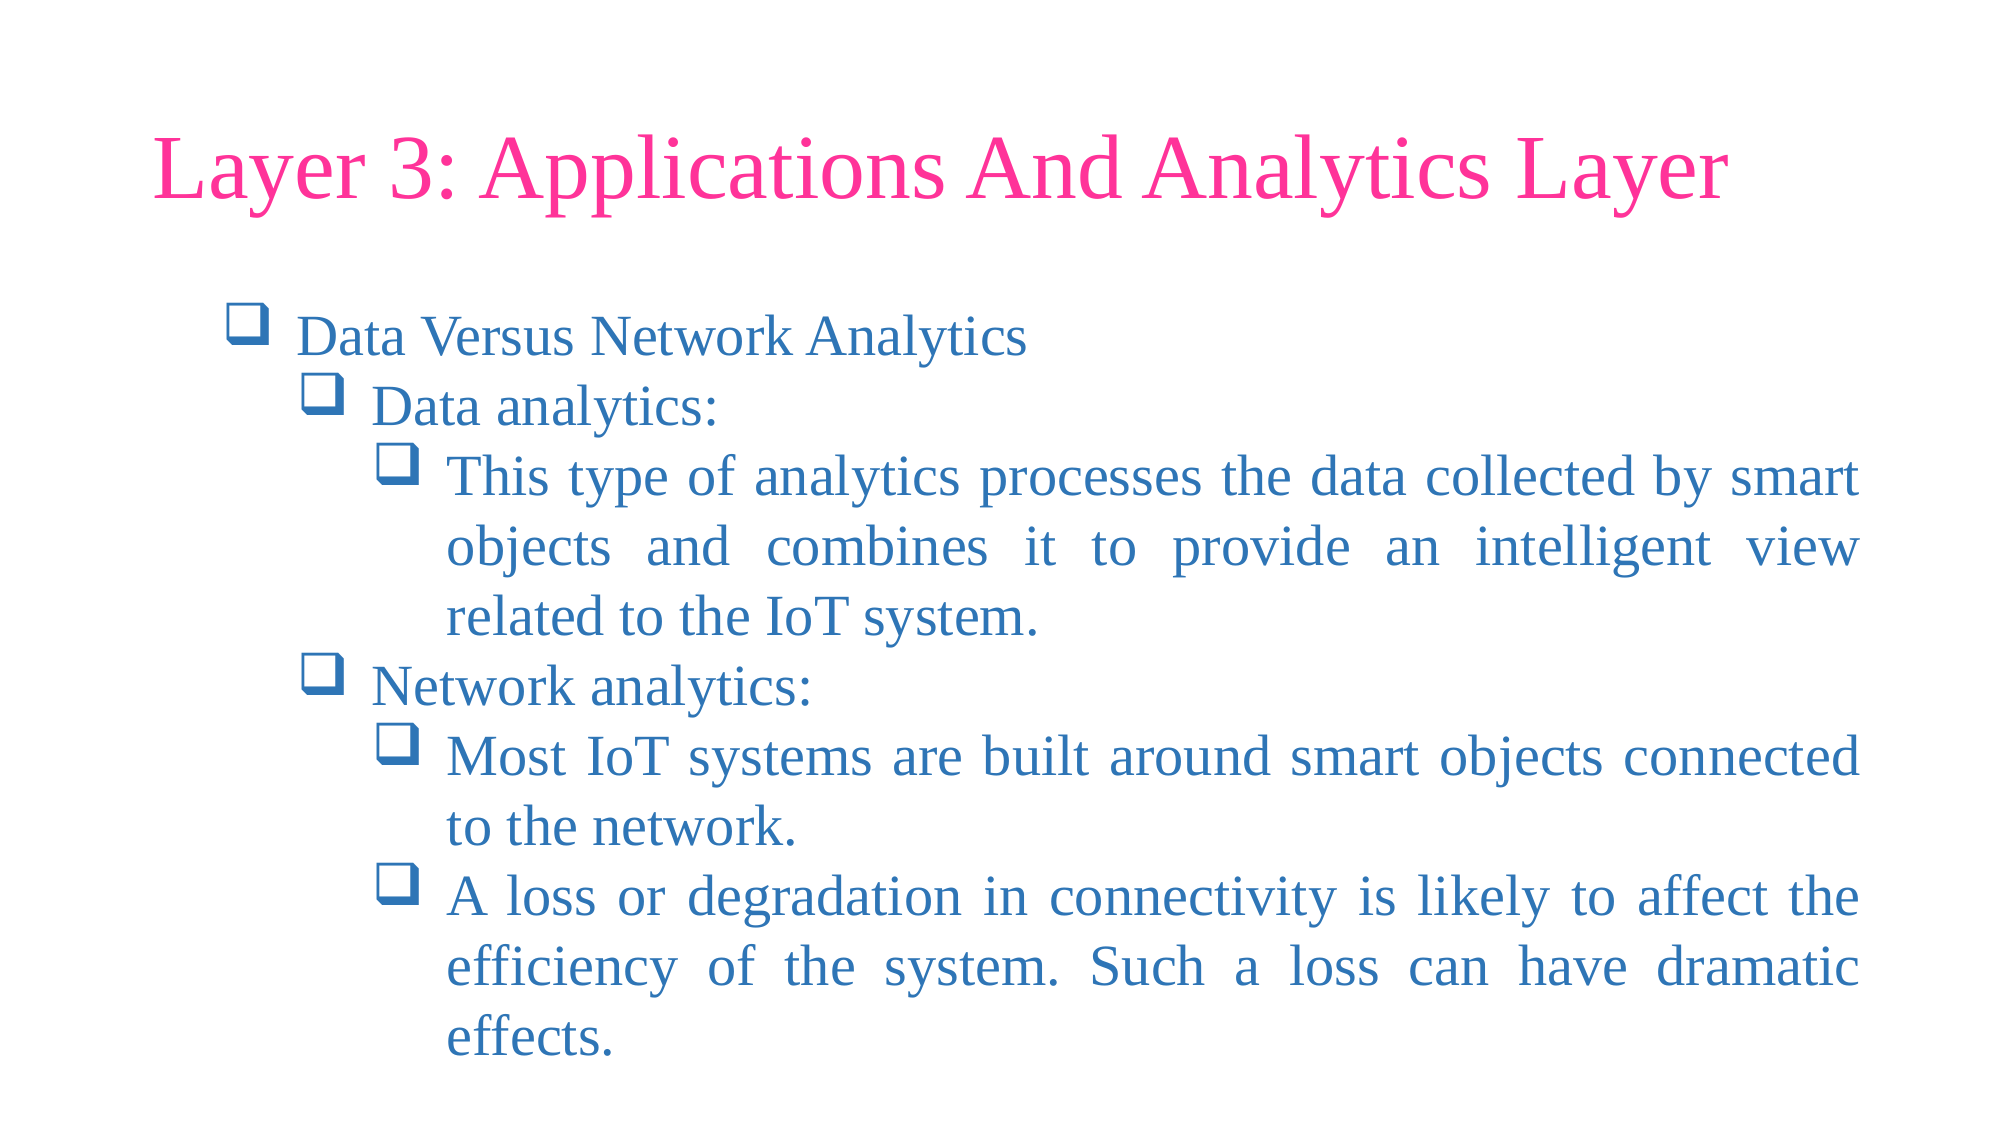

# Layer 3: Applications And Analytics Layer
Data Versus Network Analytics
Data analytics:
This type of analytics processes the data collected by smart objects and combines it to provide an intelligent view related to the IoT system.
Network analytics:
Most IoT systems are built around smart objects connected to the network.
A loss or degradation in connectivity is likely to affect the efficiency of the system. Such a loss can have dramatic effects.